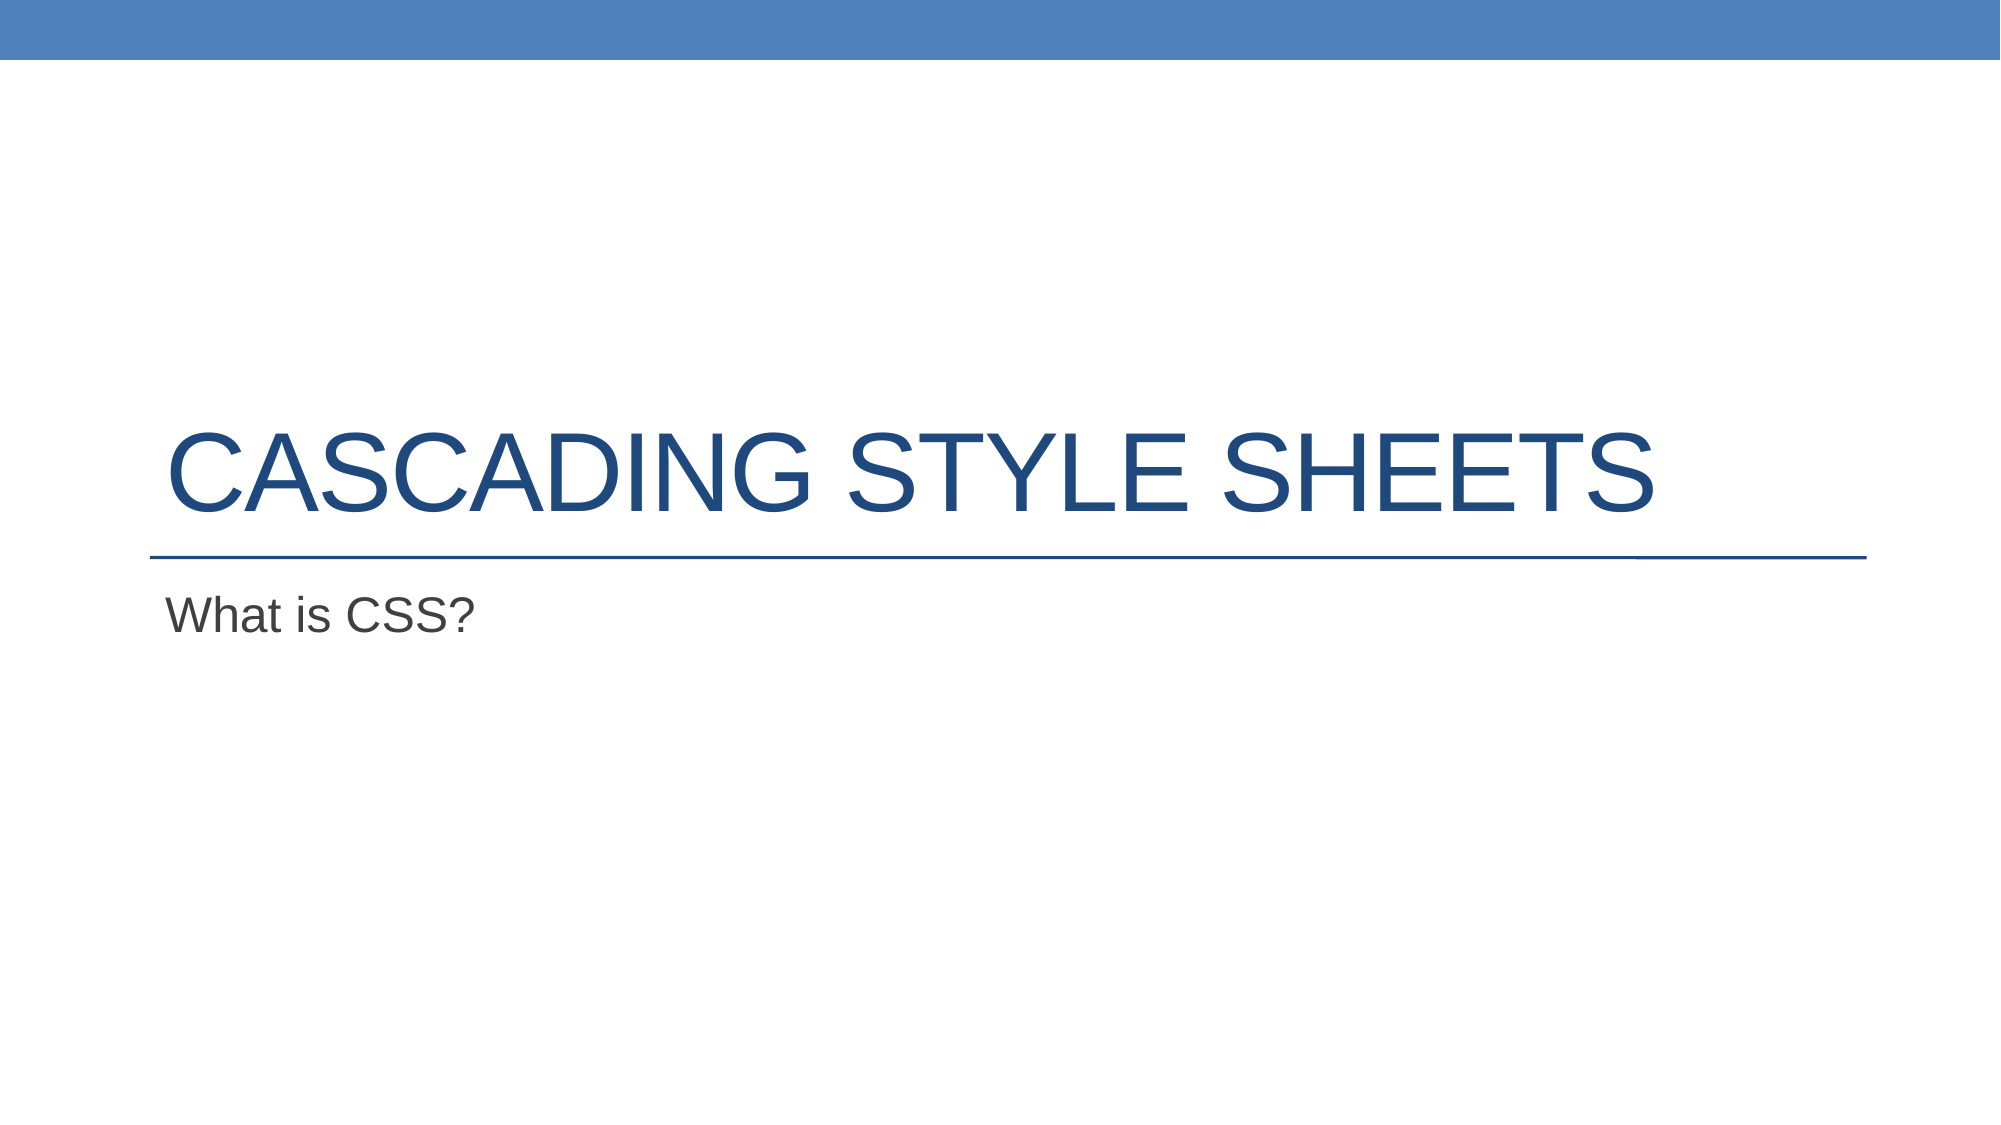

# Cascading Style Sheets
What is CSS?